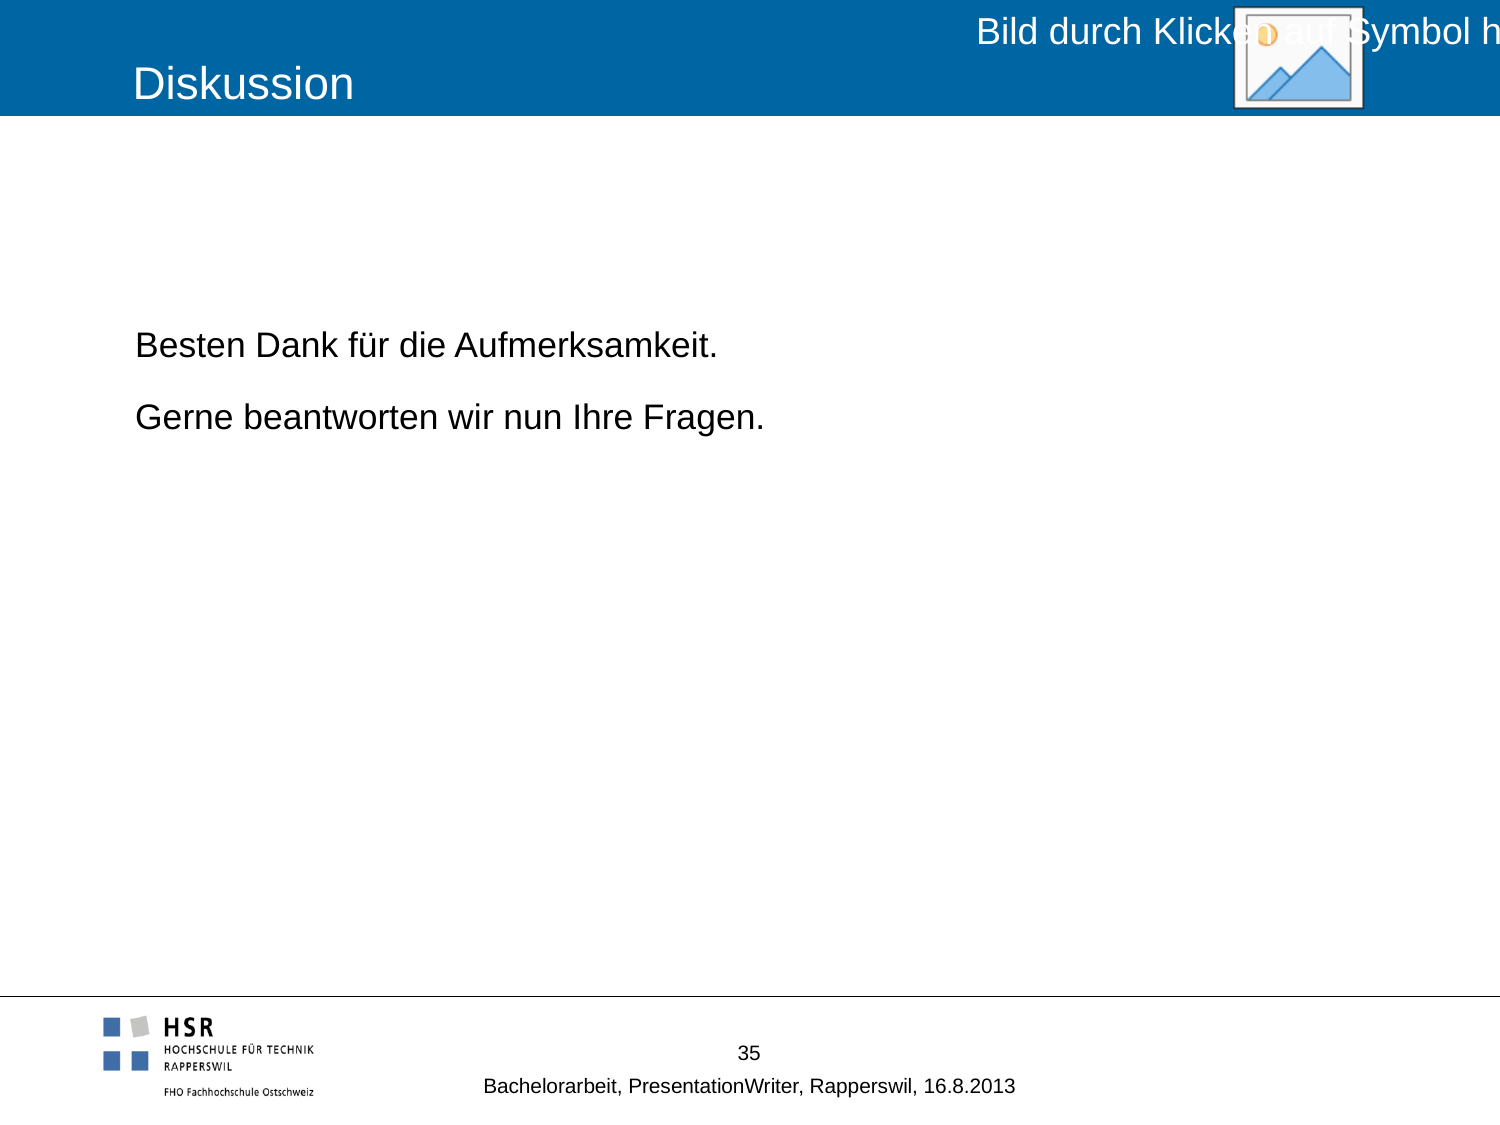

# Diskussion
Besten Dank für die Aufmerksamkeit.
Gerne beantworten wir nun Ihre Fragen.
35
Bachelorarbeit, PresentationWriter, Rapperswil, 16.8.2013